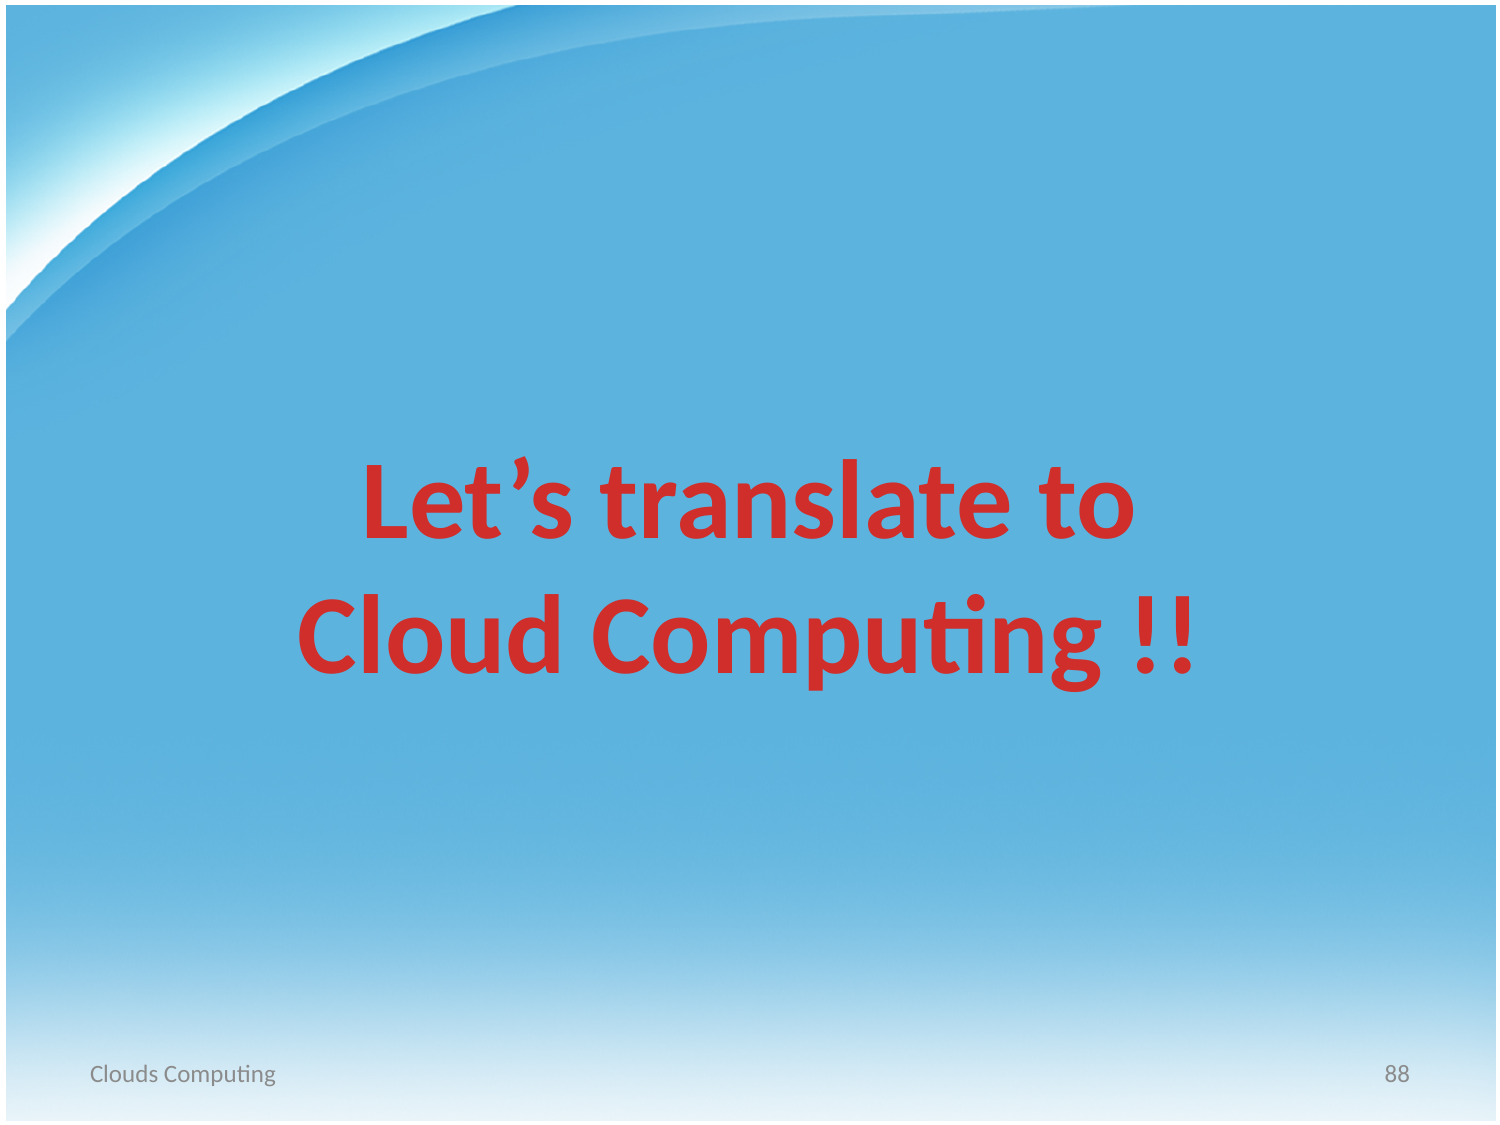

Let’s translate to
Cloud Computing !!
Clouds Computing
88